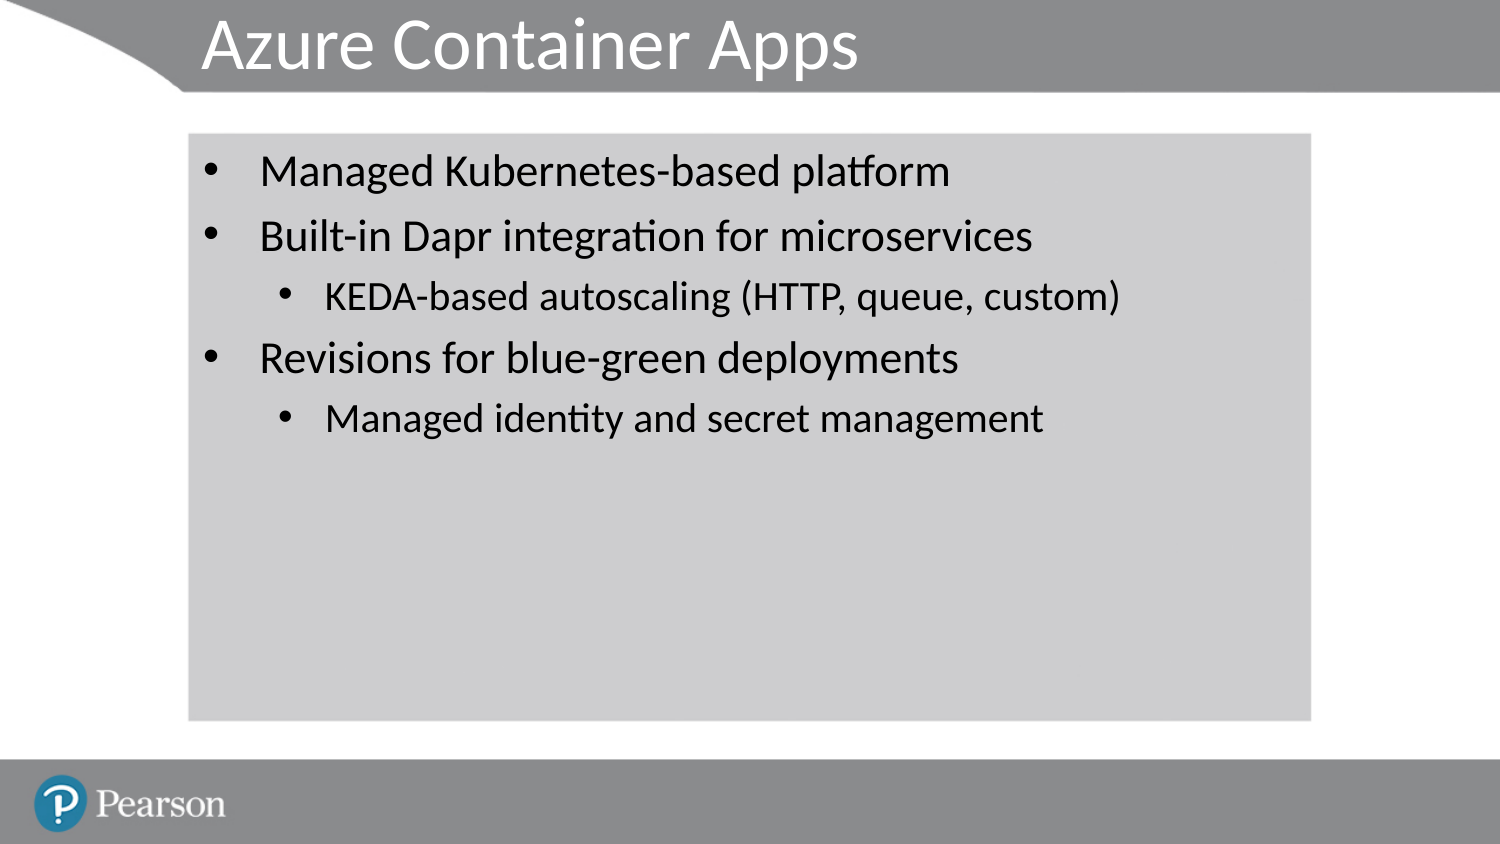

# Azure Container Apps
Managed Kubernetes-based platform
Built-in Dapr integration for microservices
KEDA-based autoscaling (HTTP, queue, custom)
Revisions for blue-green deployments
Managed identity and secret management